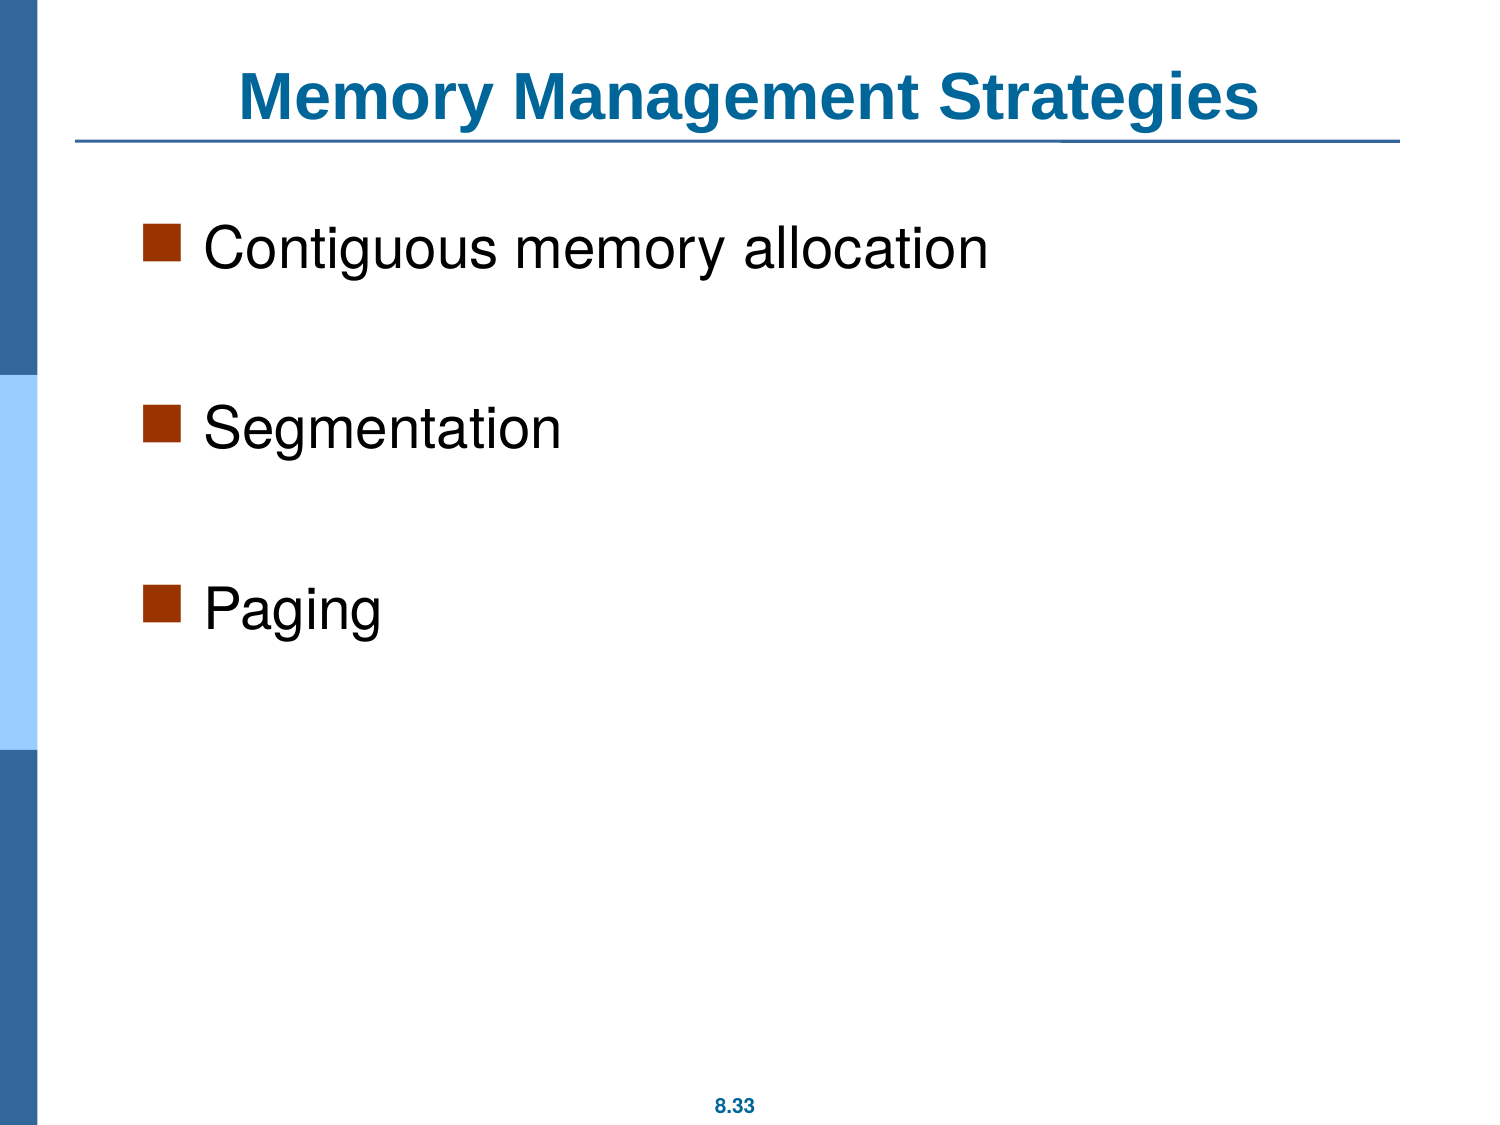

# Memory Management Strategies
Contiguous memory allocation

Segmentation

Paging